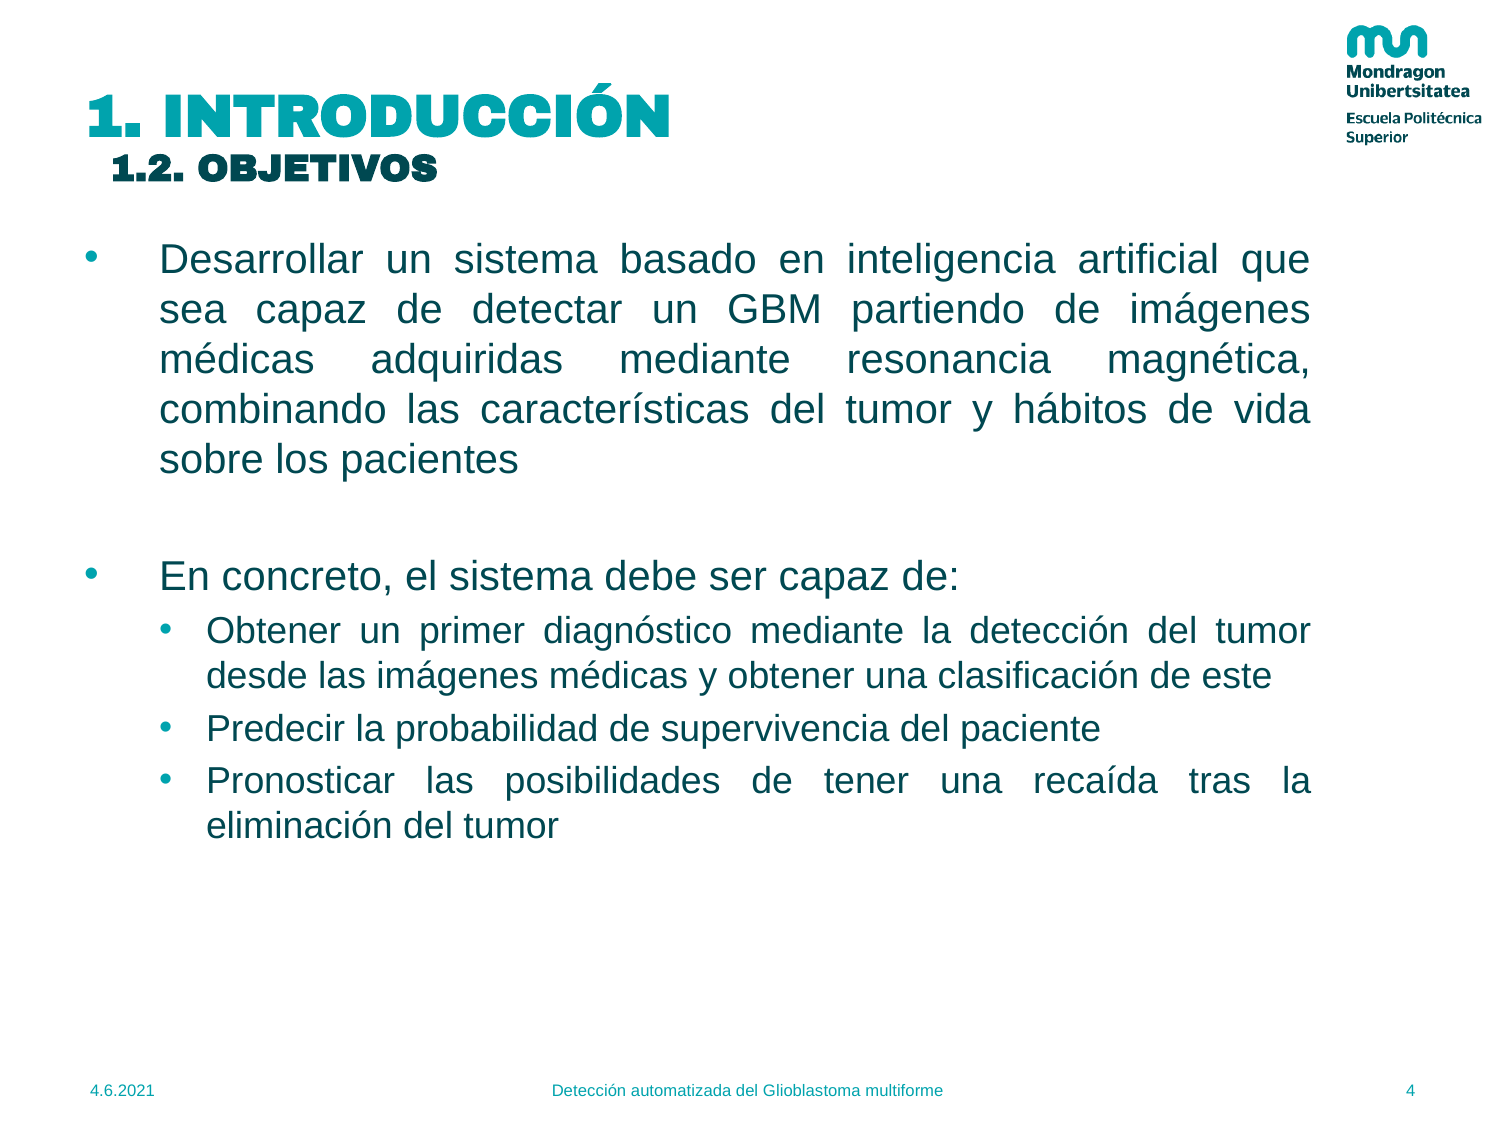

# 1. INTRODUCCIÓN
1.2. OBJETIVOS
Desarrollar un sistema basado en inteligencia artificial que sea capaz de detectar un GBM partiendo de imágenes médicas adquiridas mediante resonancia magnética, combinando las características del tumor y hábitos de vida sobre los pacientes

En concreto, el sistema debe ser capaz de:
Obtener un primer diagnóstico mediante la detección del tumor desde las imágenes médicas y obtener una clasificación de este
Predecir la probabilidad de supervivencia del paciente
Pronosticar las posibilidades de tener una recaída tras la eliminación del tumor
4
4.6.2021
Detección automatizada del Glioblastoma multiforme